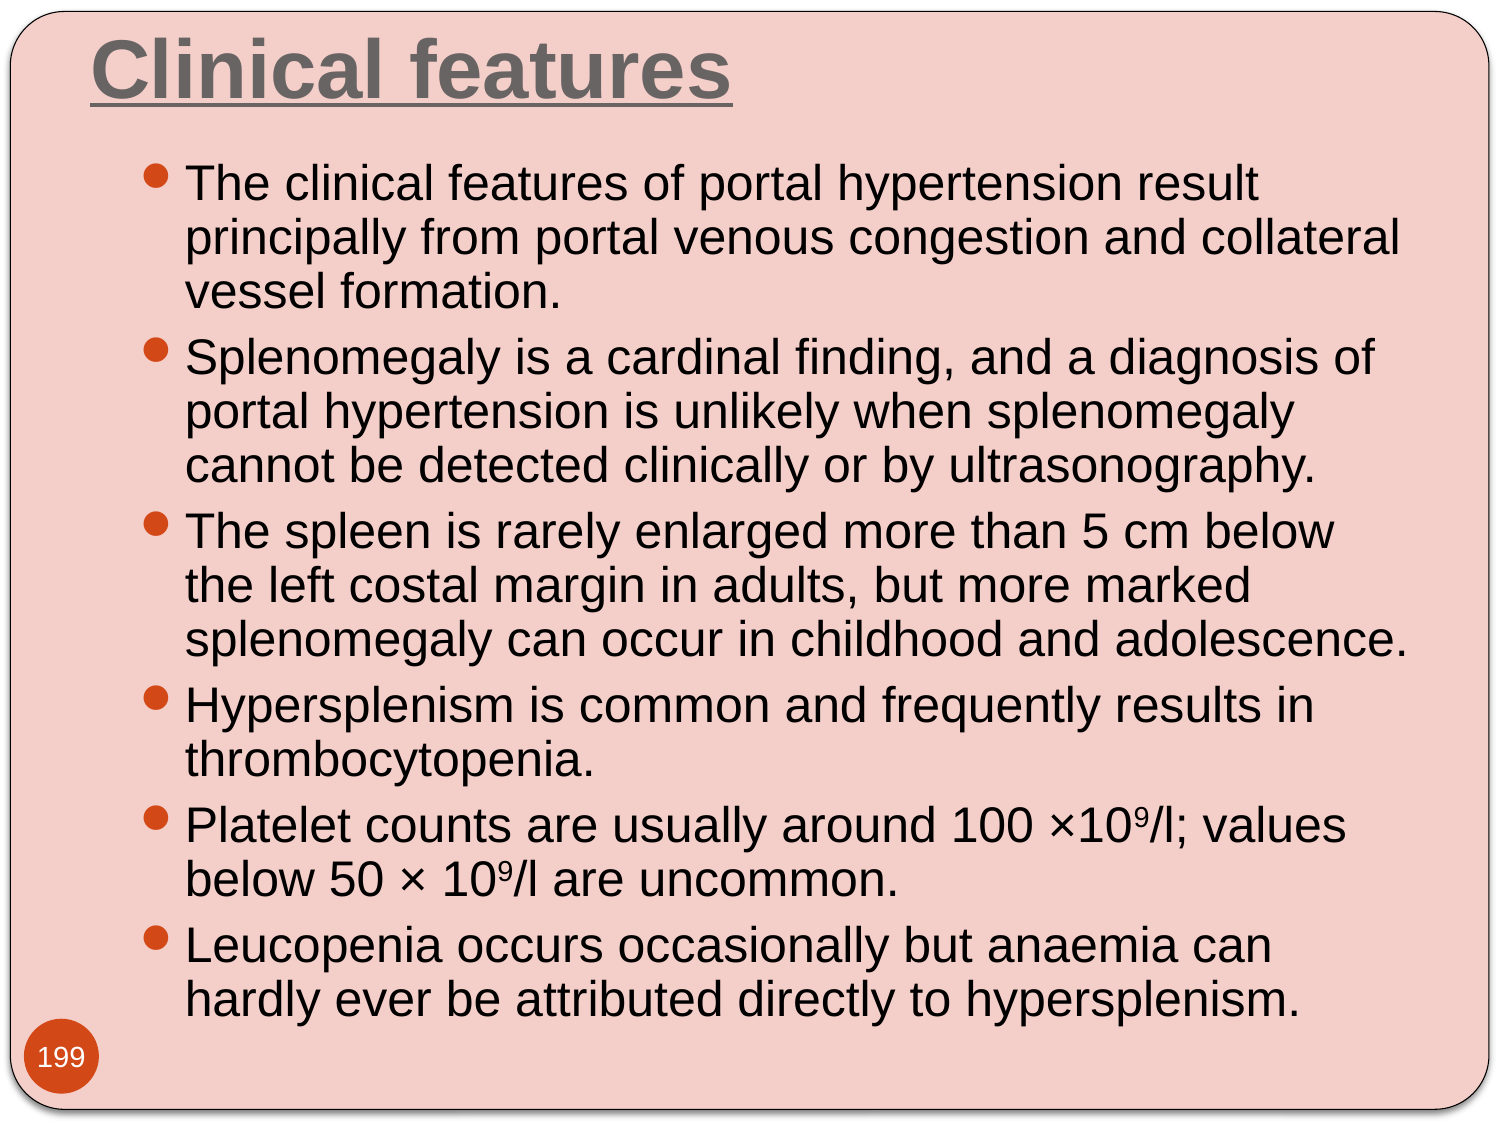

# Clinical features
The clinical features of portal hypertension result principally from portal venous congestion and collateral vessel formation.
Splenomegaly is a cardinal finding, and a diagnosis of portal hypertension is unlikely when splenomegaly cannot be detected clinically or by ultrasonography.
The spleen is rarely enlarged more than 5 cm below the left costal margin in adults, but more marked splenomegaly can occur in childhood and adolescence.
Hypersplenism is common and frequently results in thrombocytopenia.
Platelet counts are usually around 100 ×109/l; values below 50 × 109/l are uncommon.
Leucopenia occurs occasionally but anaemia can hardly ever be attributed directly to hypersplenism.
199